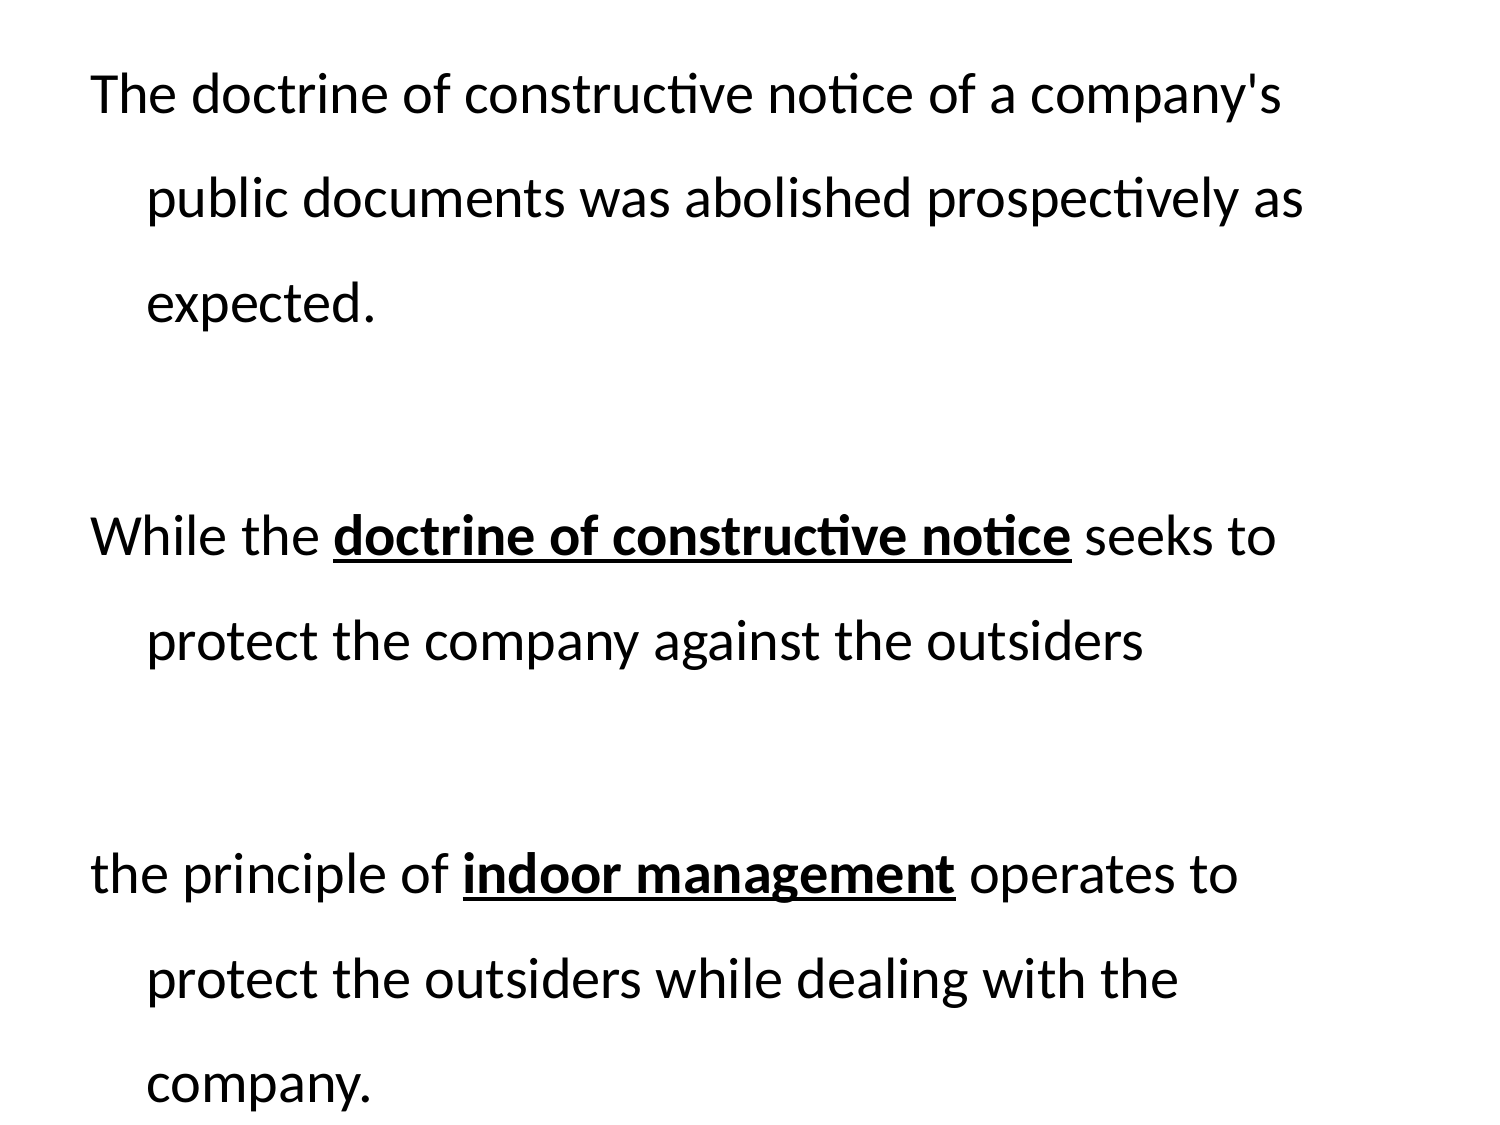

The doctrine of constructive notice of a company's public documents was abolished prospectively as expected.

While the doctrine of constructive notice seeks to protect the company against the outsiders

the principle of indoor management operates to protect the outsiders while dealing with the company.